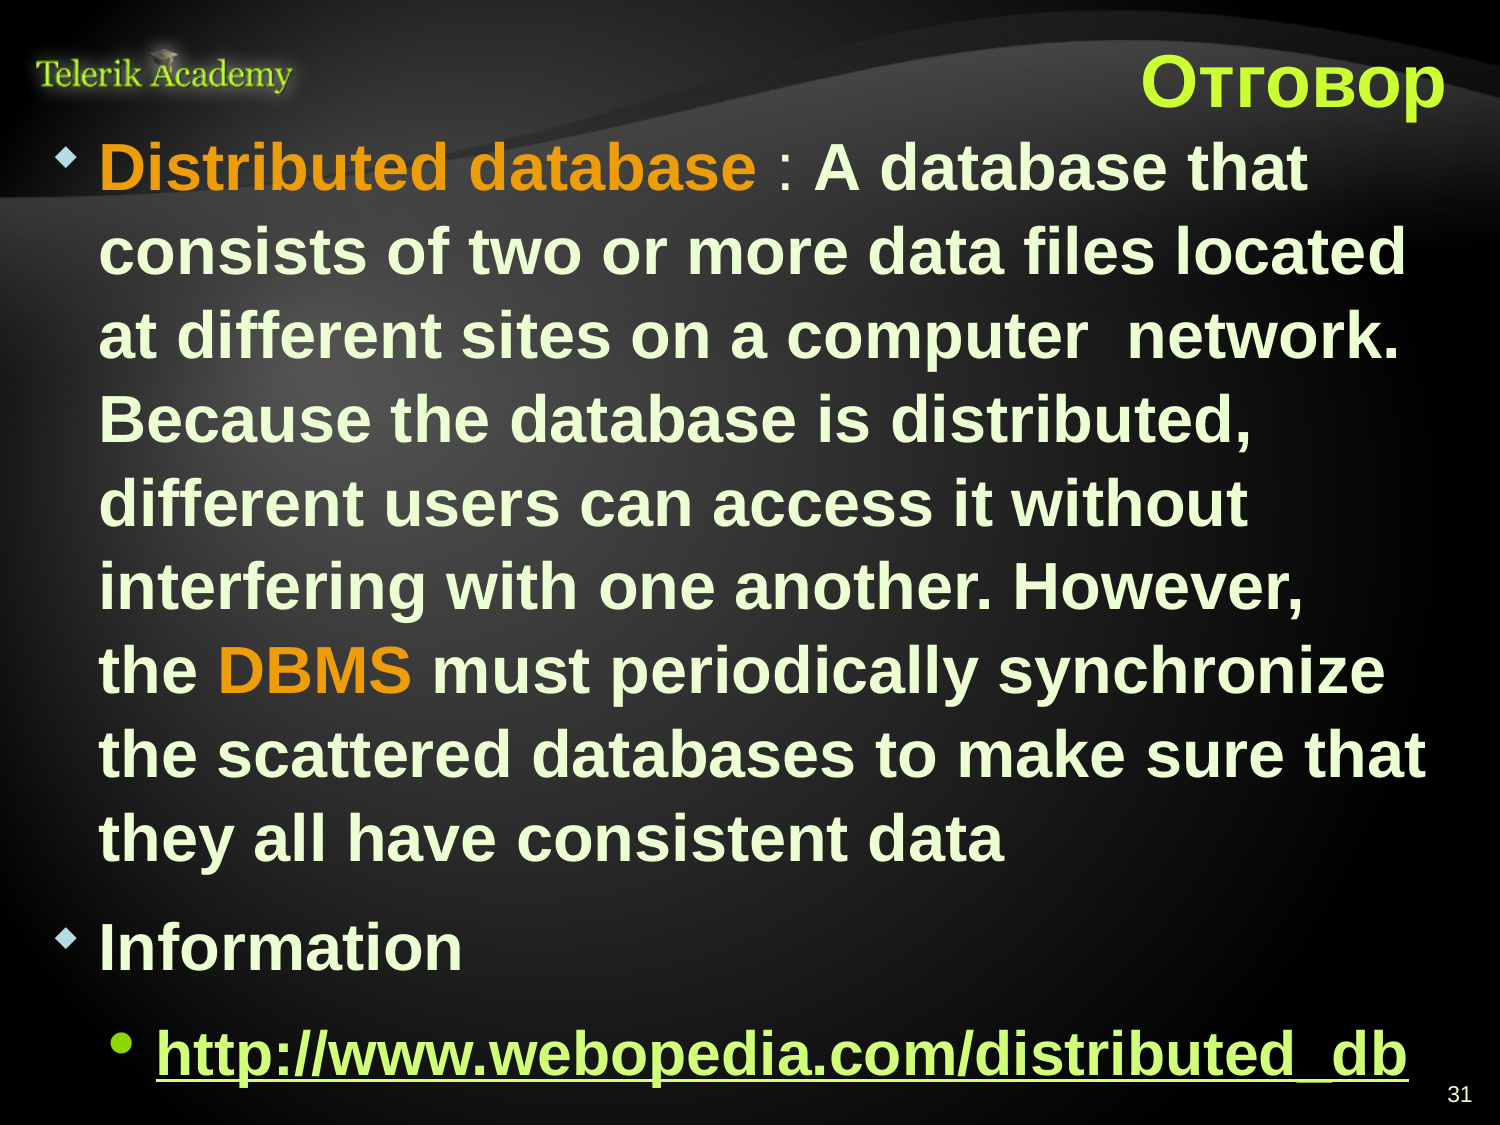

# Отговор
Distributed database : A database that consists of two or more data files located at different sites on a computer  network. Because the database is distributed, different users can access it without interfering with one another. However, the DBMS must periodically synchronize the scattered databases to make sure that they all have consistent data
Information
http://www.webopedia.com/distributed_db
31